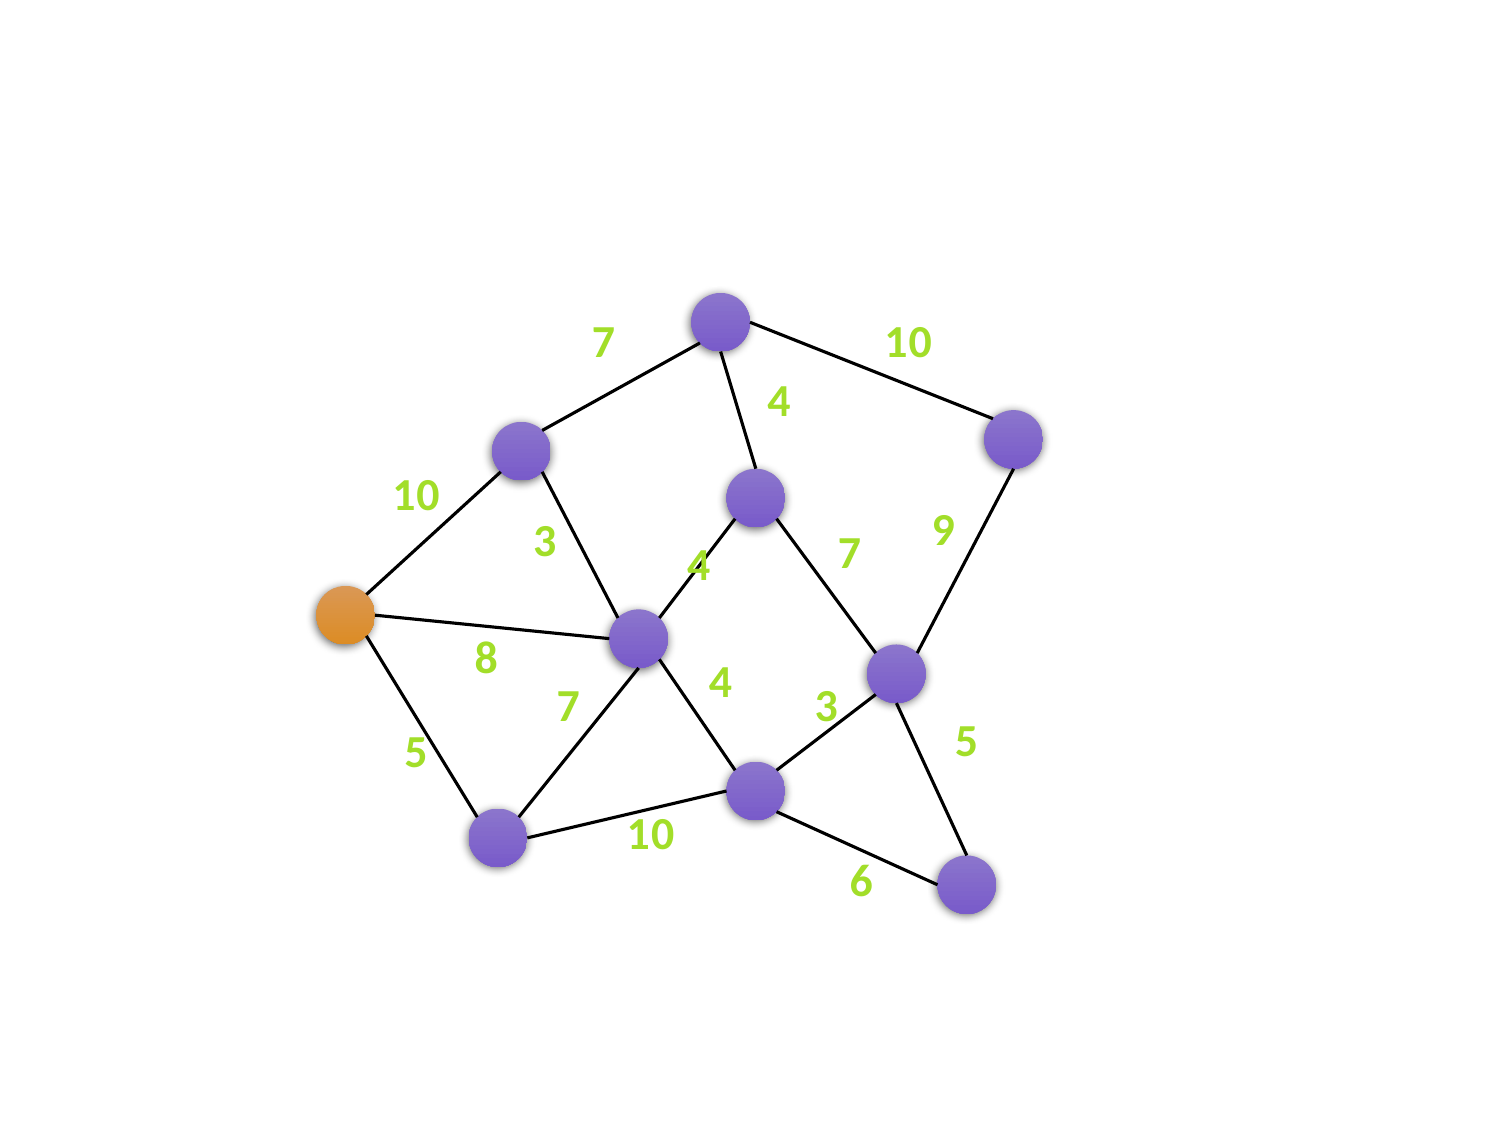

v5

v2
v8
v6
v1
v3
v9
v7
v4
v10
10
7
4
10
9
3
7
4
8
4
7
3
5
5
10
6